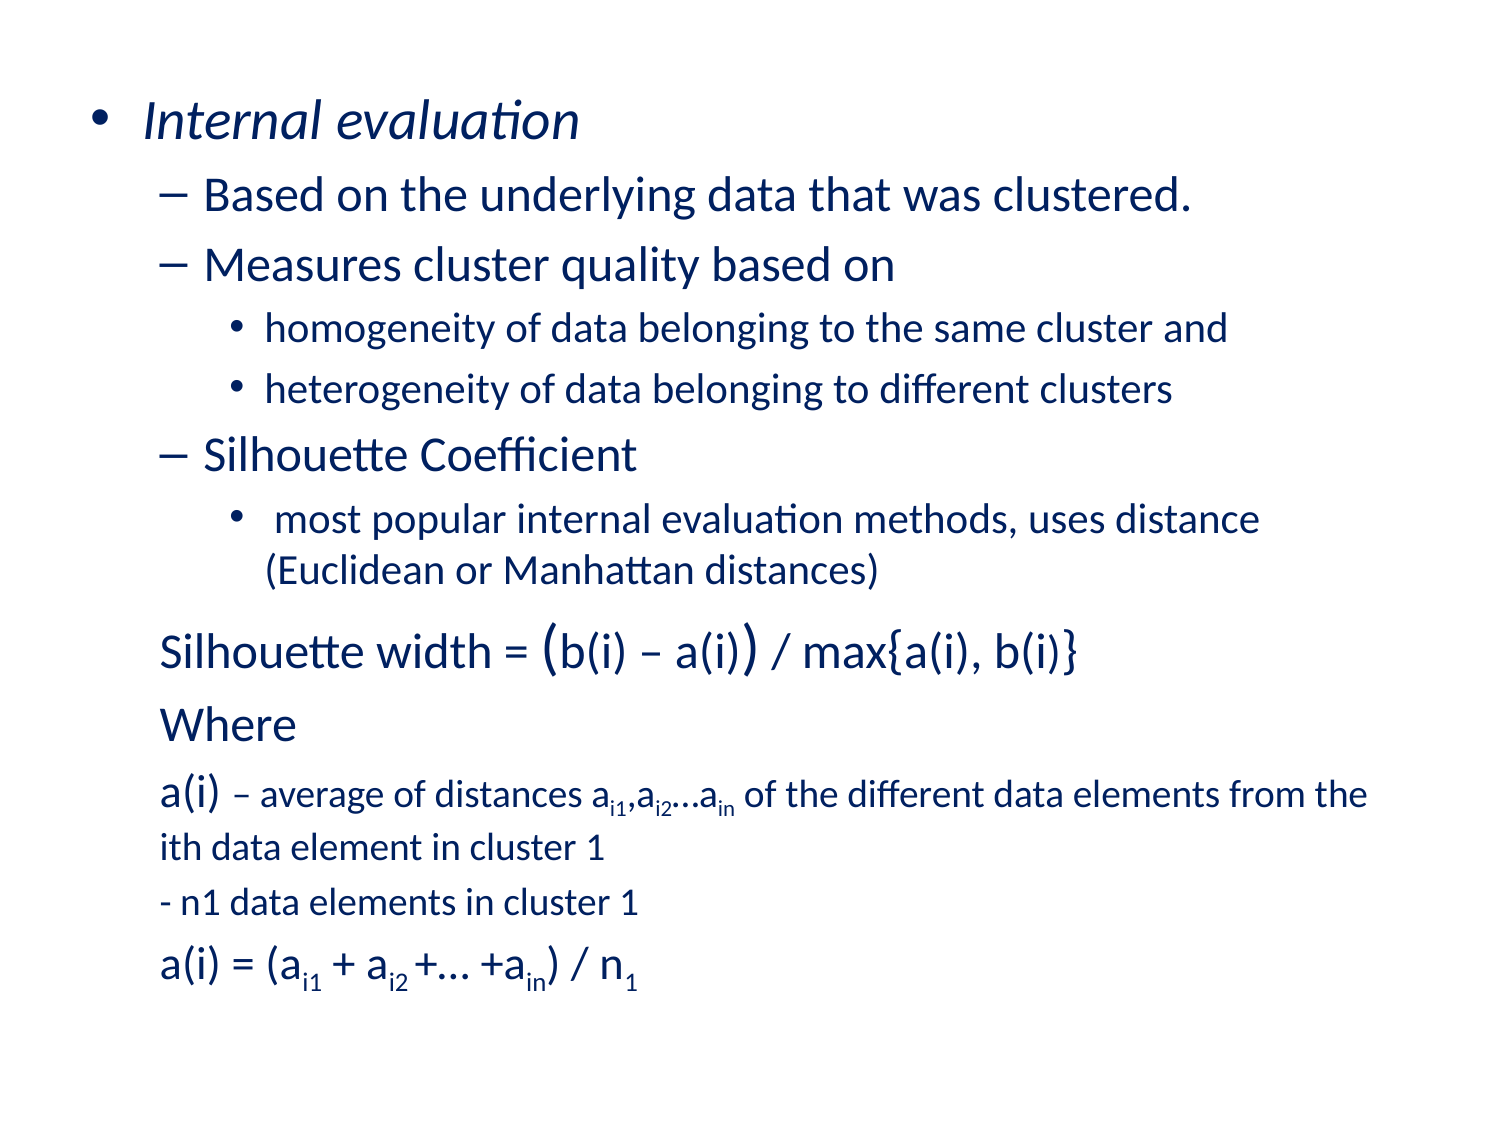

Internal evaluation
Based on the underlying data that was clustered.
Measures cluster quality based on
homogeneity of data belonging to the same cluster and
heterogeneity of data belonging to different clusters
Silhouette Coefficient
 most popular internal evaluation methods, uses distance (Euclidean or Manhattan distances)
Silhouette width = (b(i) – a(i)) / max{a(i), b(i)}
Where
a(i) – average of distances ai1,ai2…ain of the different data elements from the ith data element in cluster 1
	- n1 data elements in cluster 1
a(i) = (ai1 + ai2 +… +ain) / n1